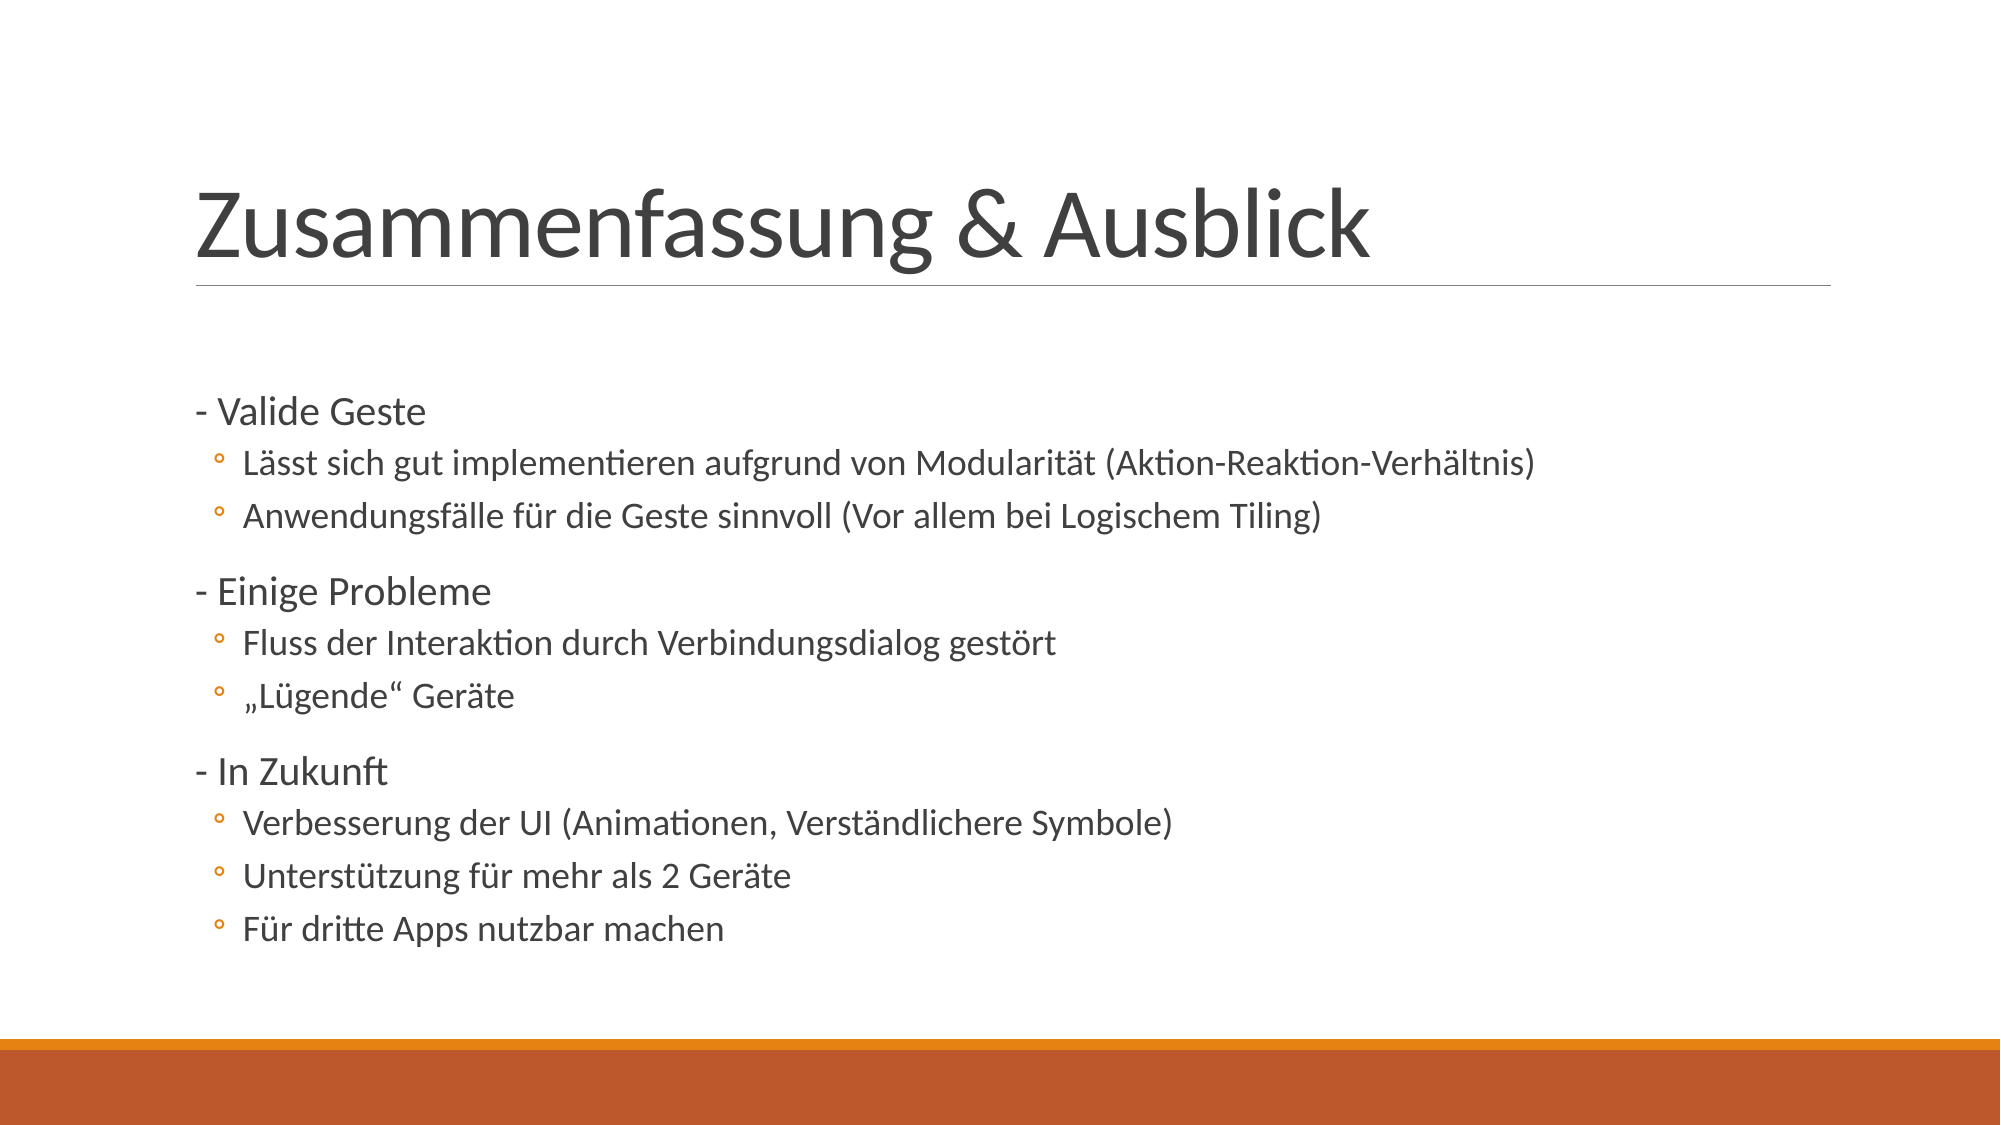

# Zusammenfassung & Ausblick

- Valide Geste
Lässt sich gut implementieren aufgrund von Modularität (Aktion-Reaktion-Verhältnis)
Anwendungsfälle für die Geste sinnvoll (Vor allem bei Logischem Tiling)
- Einige Probleme
Fluss der Interaktion durch Verbindungsdialog gestört
„Lügende“ Geräte
- In Zukunft
Verbesserung der UI (Animationen, Verständlichere Symbole)
Unterstützung für mehr als 2 Geräte
Für dritte Apps nutzbar machen